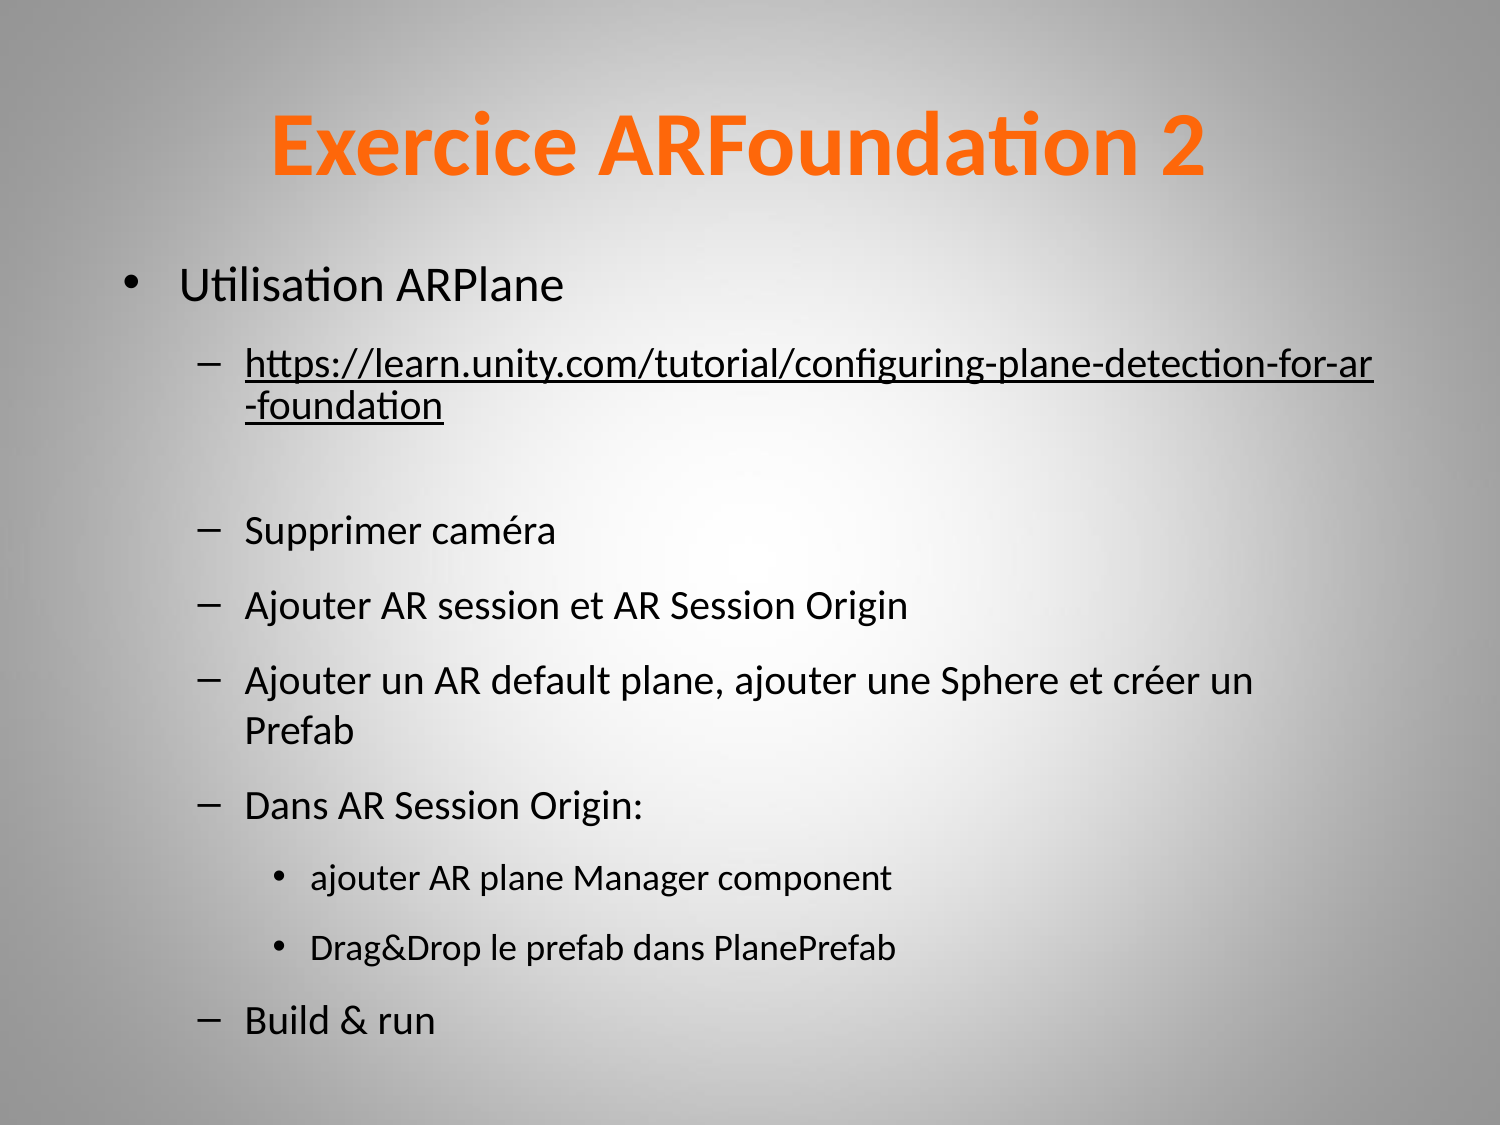

Exercice ARFoundation 2
Utilisation ARPlane
https://learn.unity.com/tutorial/configuring-plane-detection-for-ar-foundation
Supprimer caméra
Ajouter AR session et AR Session Origin
Ajouter un AR default plane, ajouter une Sphere et créer un Prefab
Dans AR Session Origin:
ajouter AR plane Manager component
Drag&Drop le prefab dans PlanePrefab
Build & run